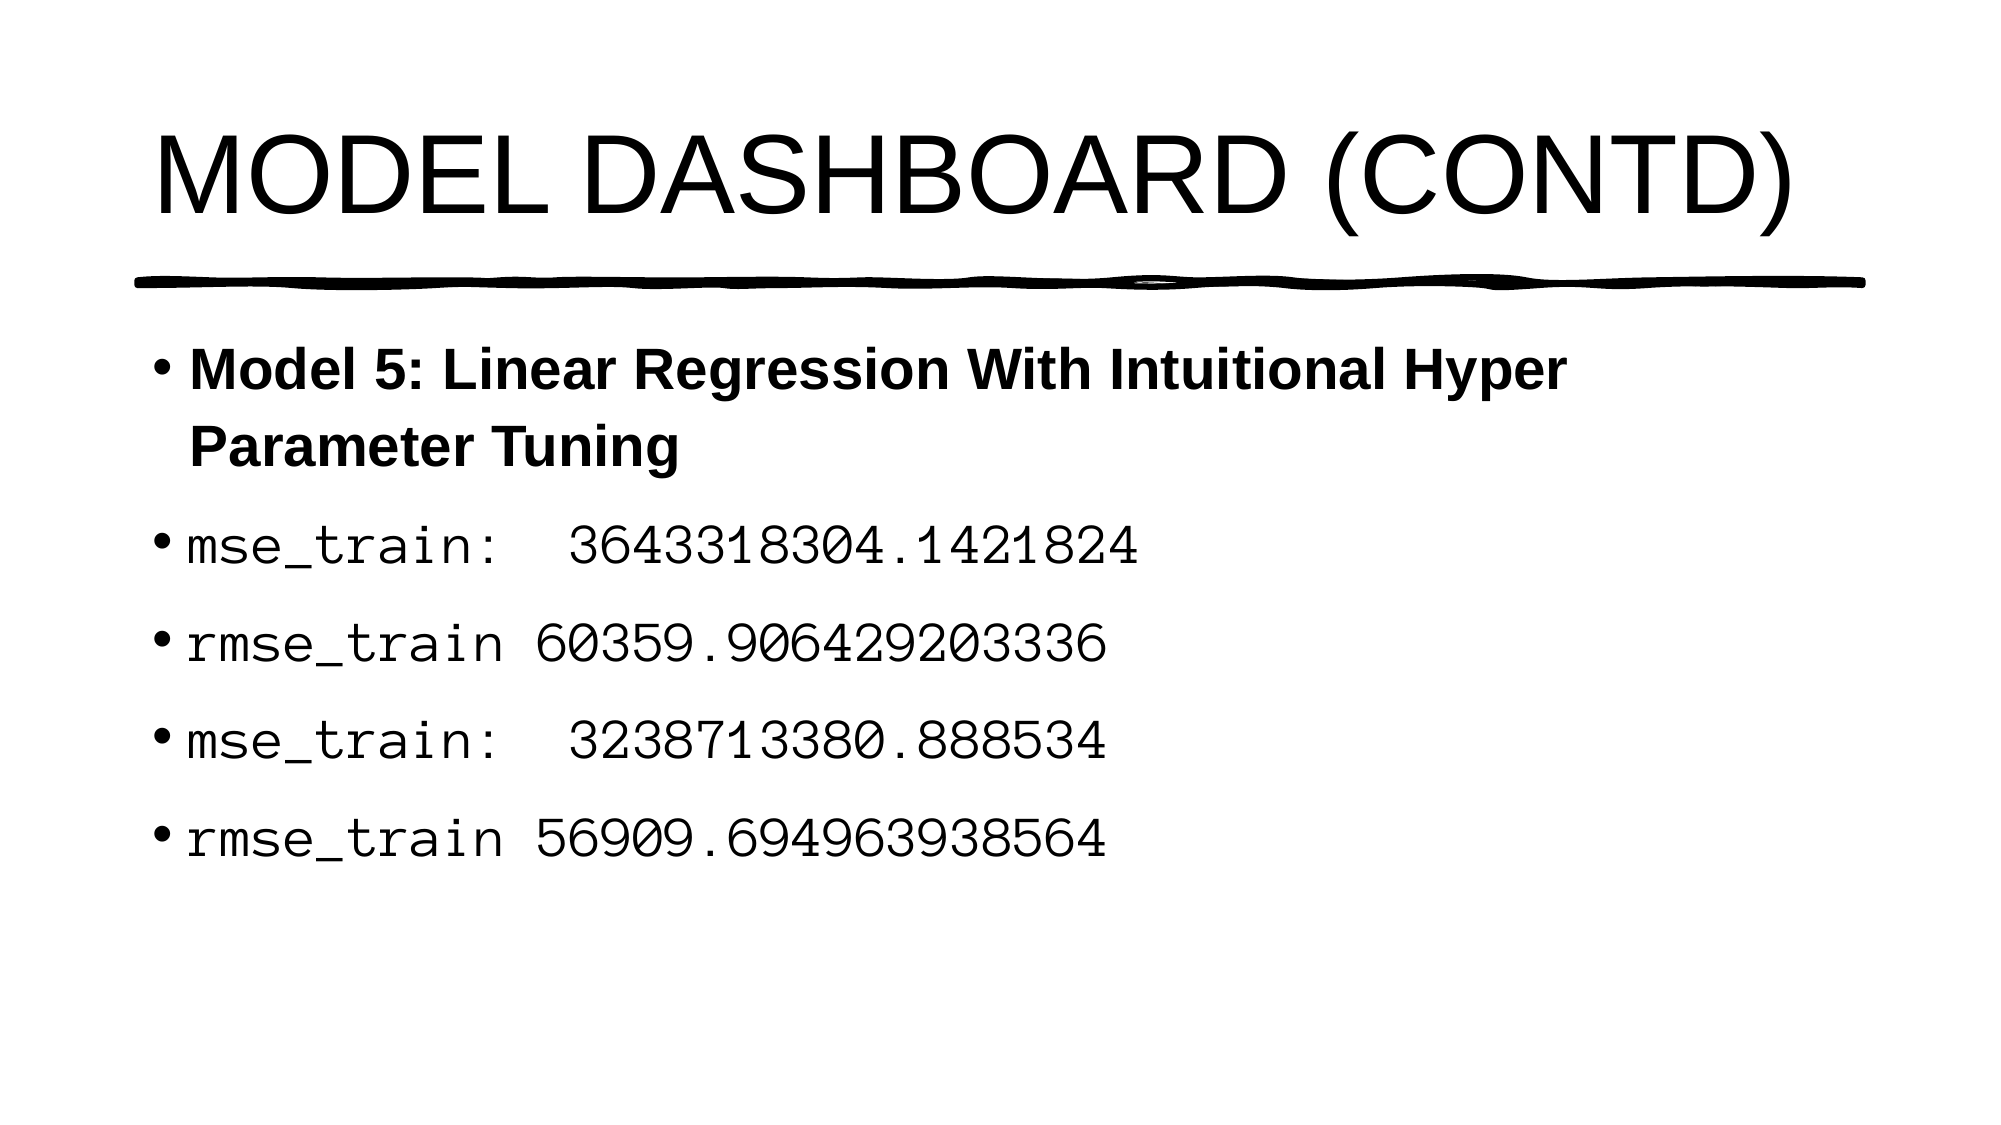

# MODEL DASHBOARD (CONTD)
Model 5: Linear Regression With Intuitional Hyper Parameter Tuning
mse_train:  3643318304.1421824
rmse_train 60359.906429203336
mse_train:  3238713380.888534
rmse_train 56909.694963938564